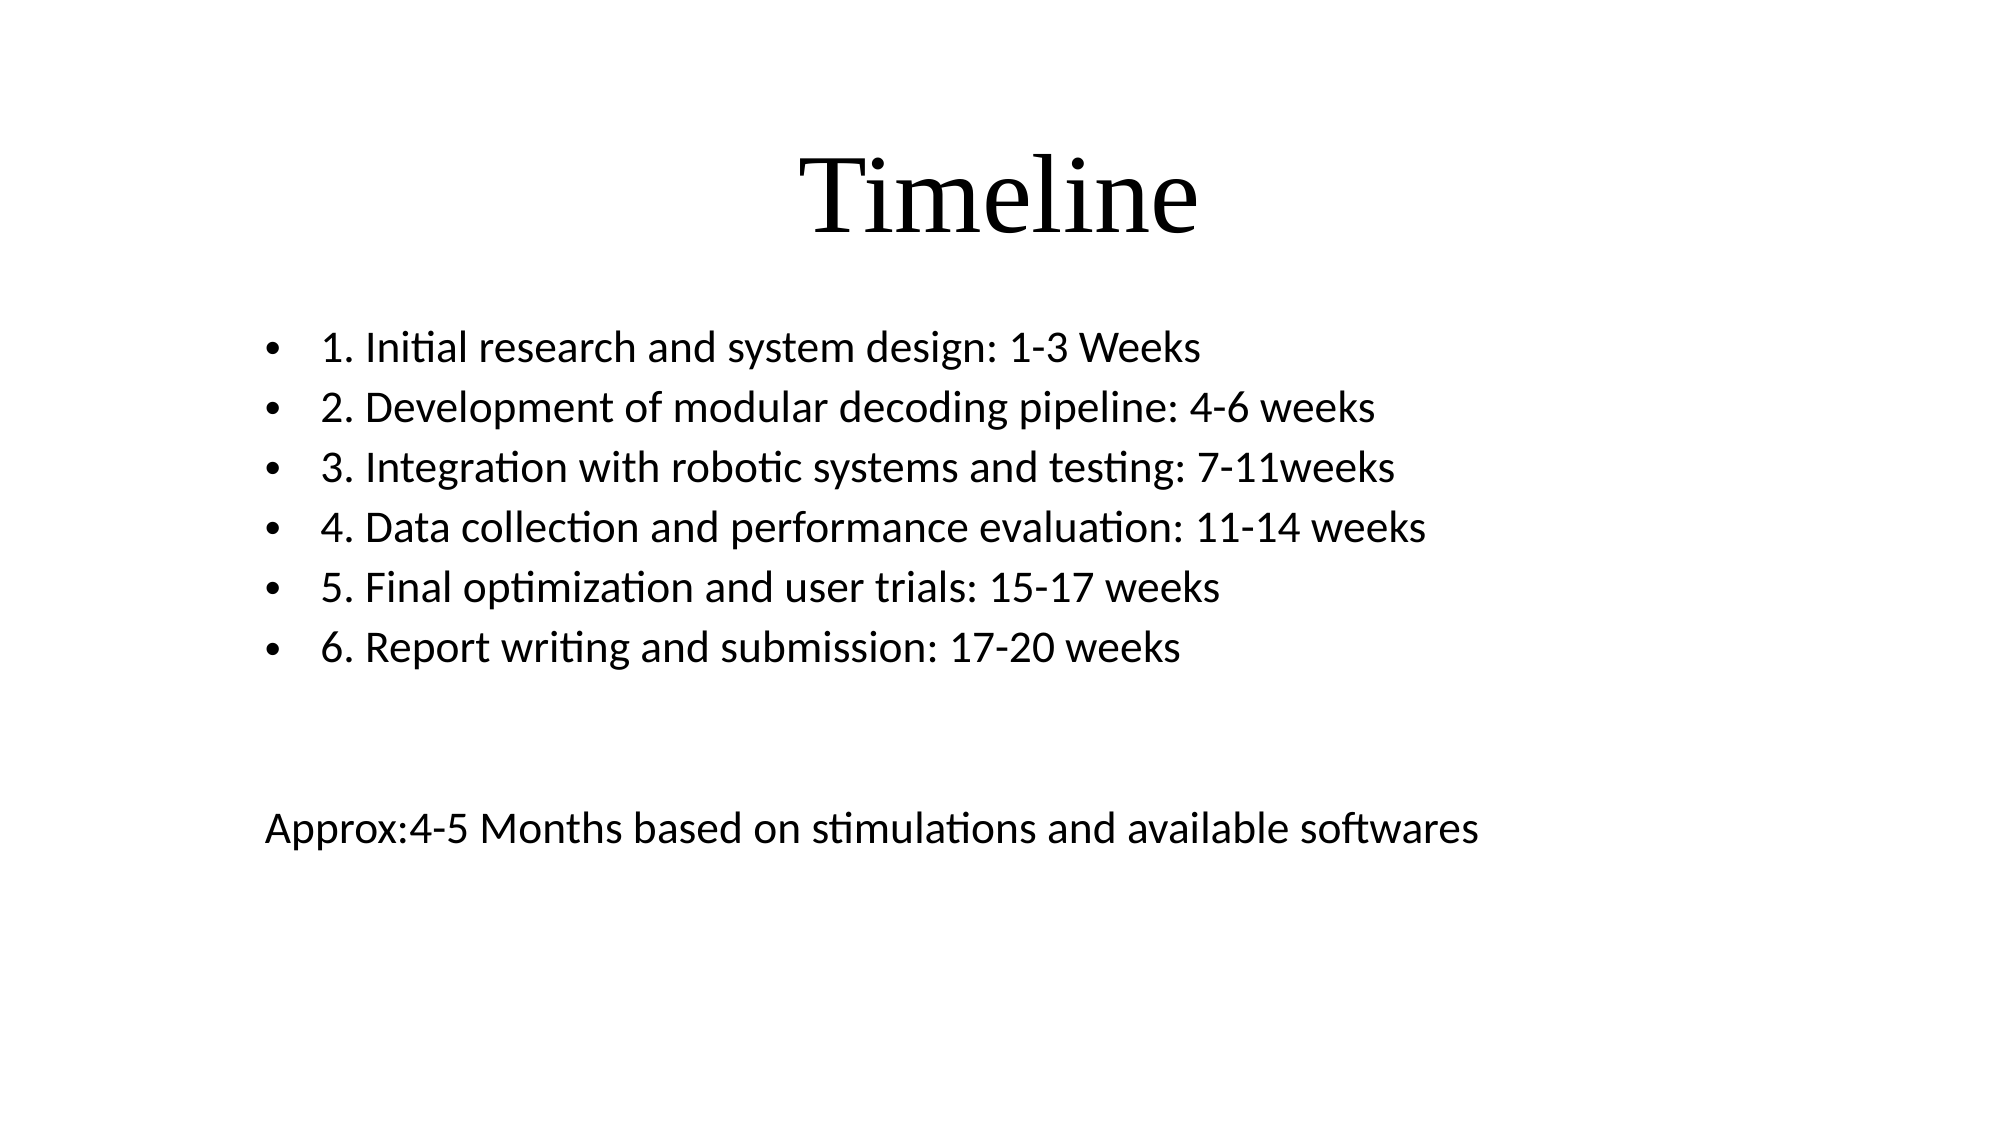

# Timeline
1. Initial research and system design: 1-3 Weeks
2. Development of modular decoding pipeline: 4-6 weeks
3. Integration with robotic systems and testing: 7-11weeks
4. Data collection and performance evaluation: 11-14 weeks
5. Final optimization and user trials: 15-17 weeks
6. Report writing and submission: 17-20 weeks

Approx:4-5 Months based on stimulations and available softwares